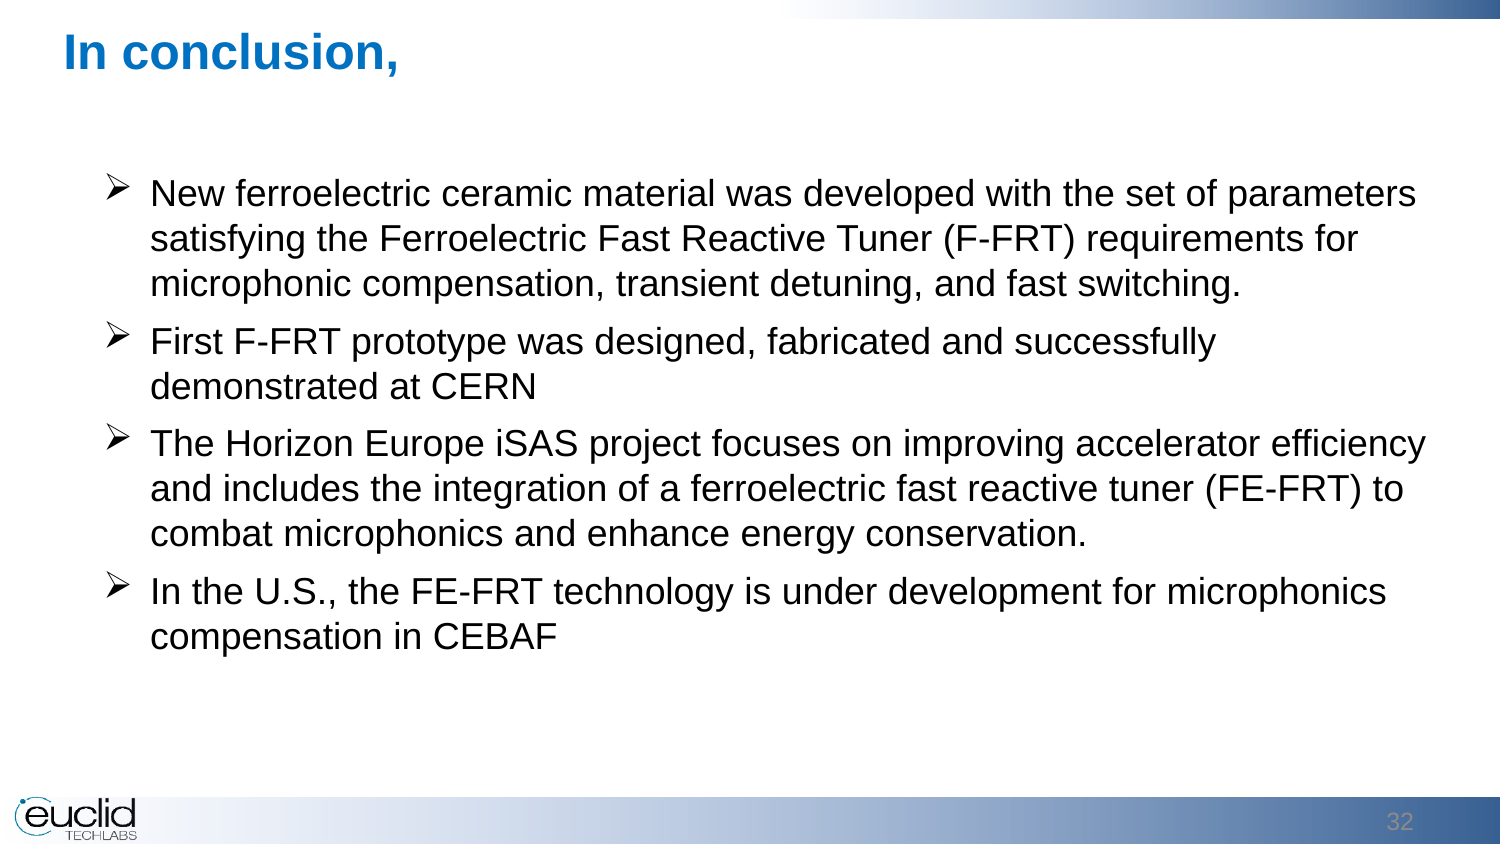

In conclusion,
New ferroelectric ceramic material was developed with the set of parameters satisfying the Ferroelectric Fast Reactive Tuner (F-FRT) requirements for microphonic compensation, transient detuning, and fast switching.
First F-FRT prototype was designed, fabricated and successfully demonstrated at CERN
The Horizon Europe iSAS project focuses on improving accelerator efficiency and includes the integration of a ferroelectric fast reactive tuner (FE-FRT) to combat microphonics and enhance energy conservation.
In the U.S., the FE-FRT technology is under development for microphonics compensation in CEBAF
32